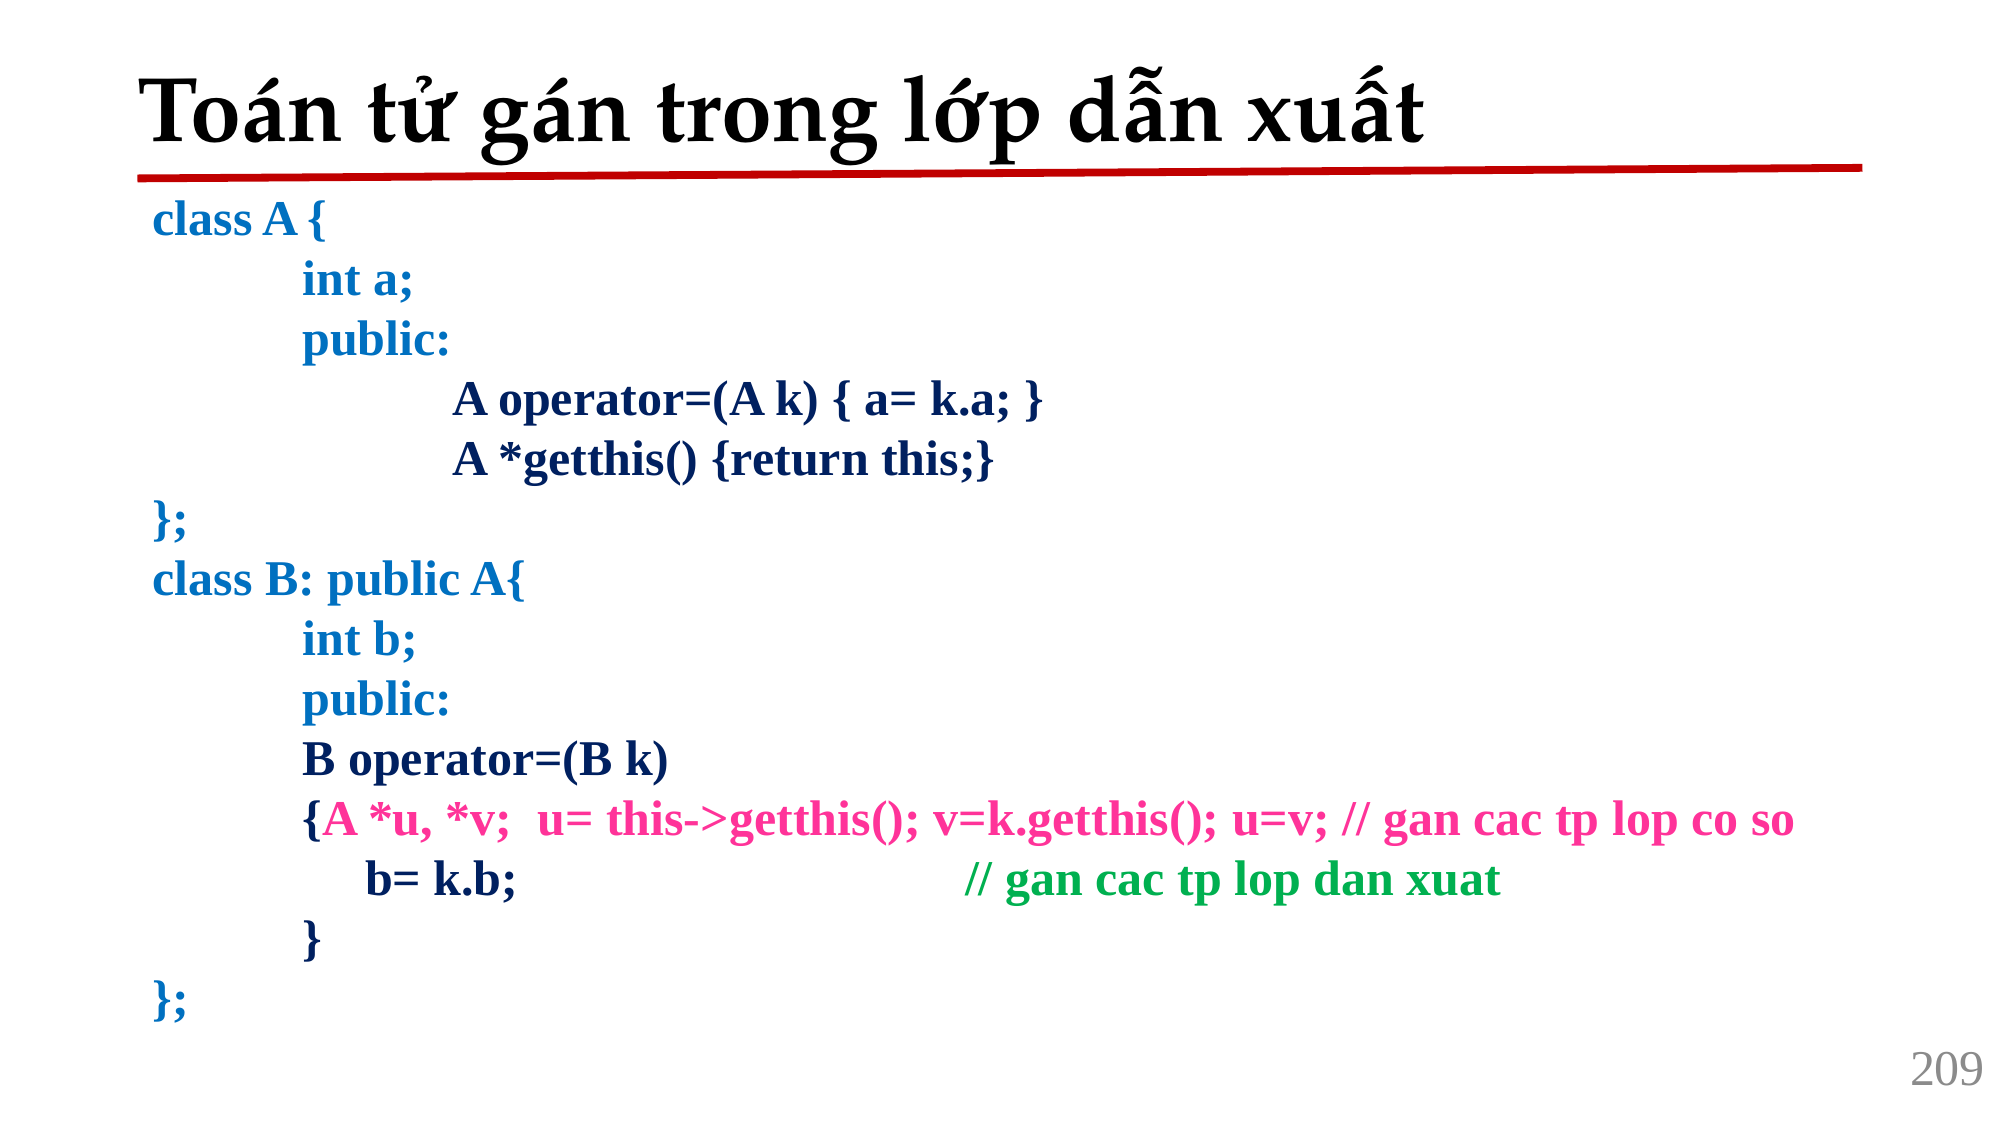

# Toán tử gán trong lớp dẫn xuất
class A {
	int a;
	public:
		A operator=(A k) { a= k.a; }
		A *getthis() {return this;}
};
class B: public A{
 	int b;
	public:
	B operator=(B k)
	{A *u, *v;  u= this->getthis(); v=k.getthis(); u=v; // gan cac tp lop co so
	     b= k.b;			     // gan cac tp lop dan xuat
	}
};
209